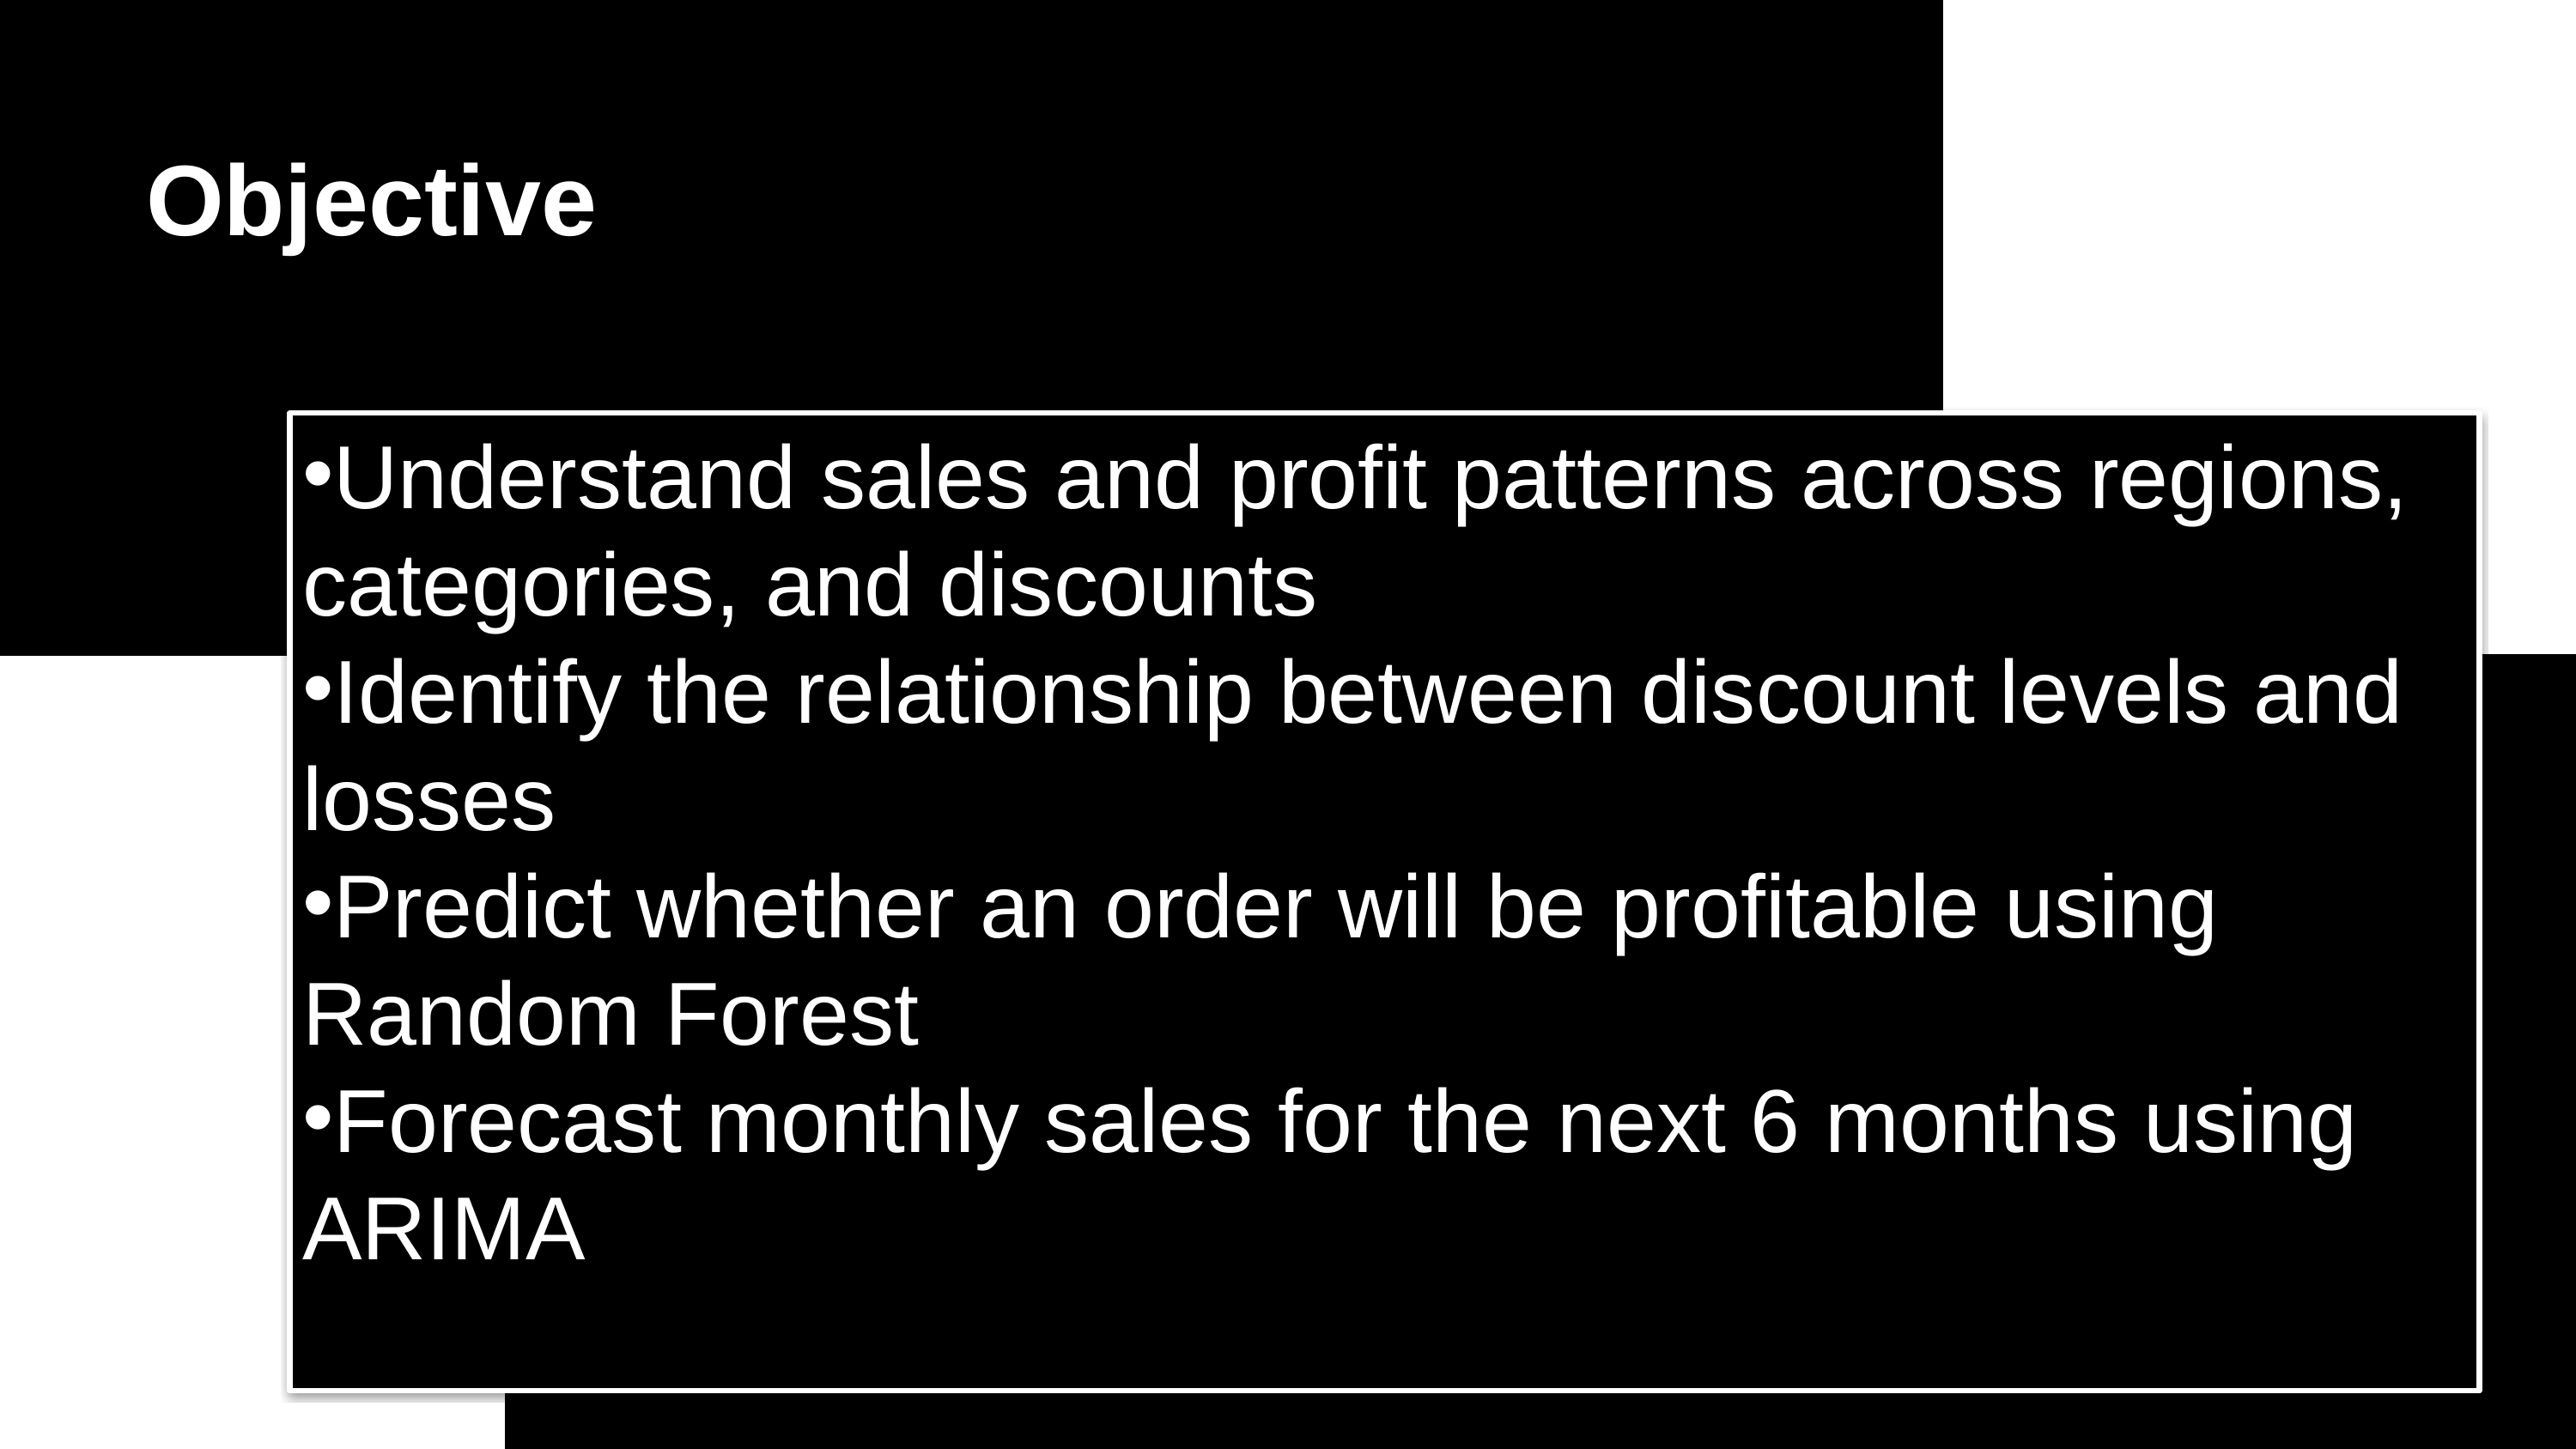

Objective
_01
Understand sales and profit patterns across regions, categories, and discounts
Identify the relationship between discount levels and losses
Predict whether an order will be profitable using Random Forest
Forecast monthly sales for the next 6 months using ARIMA